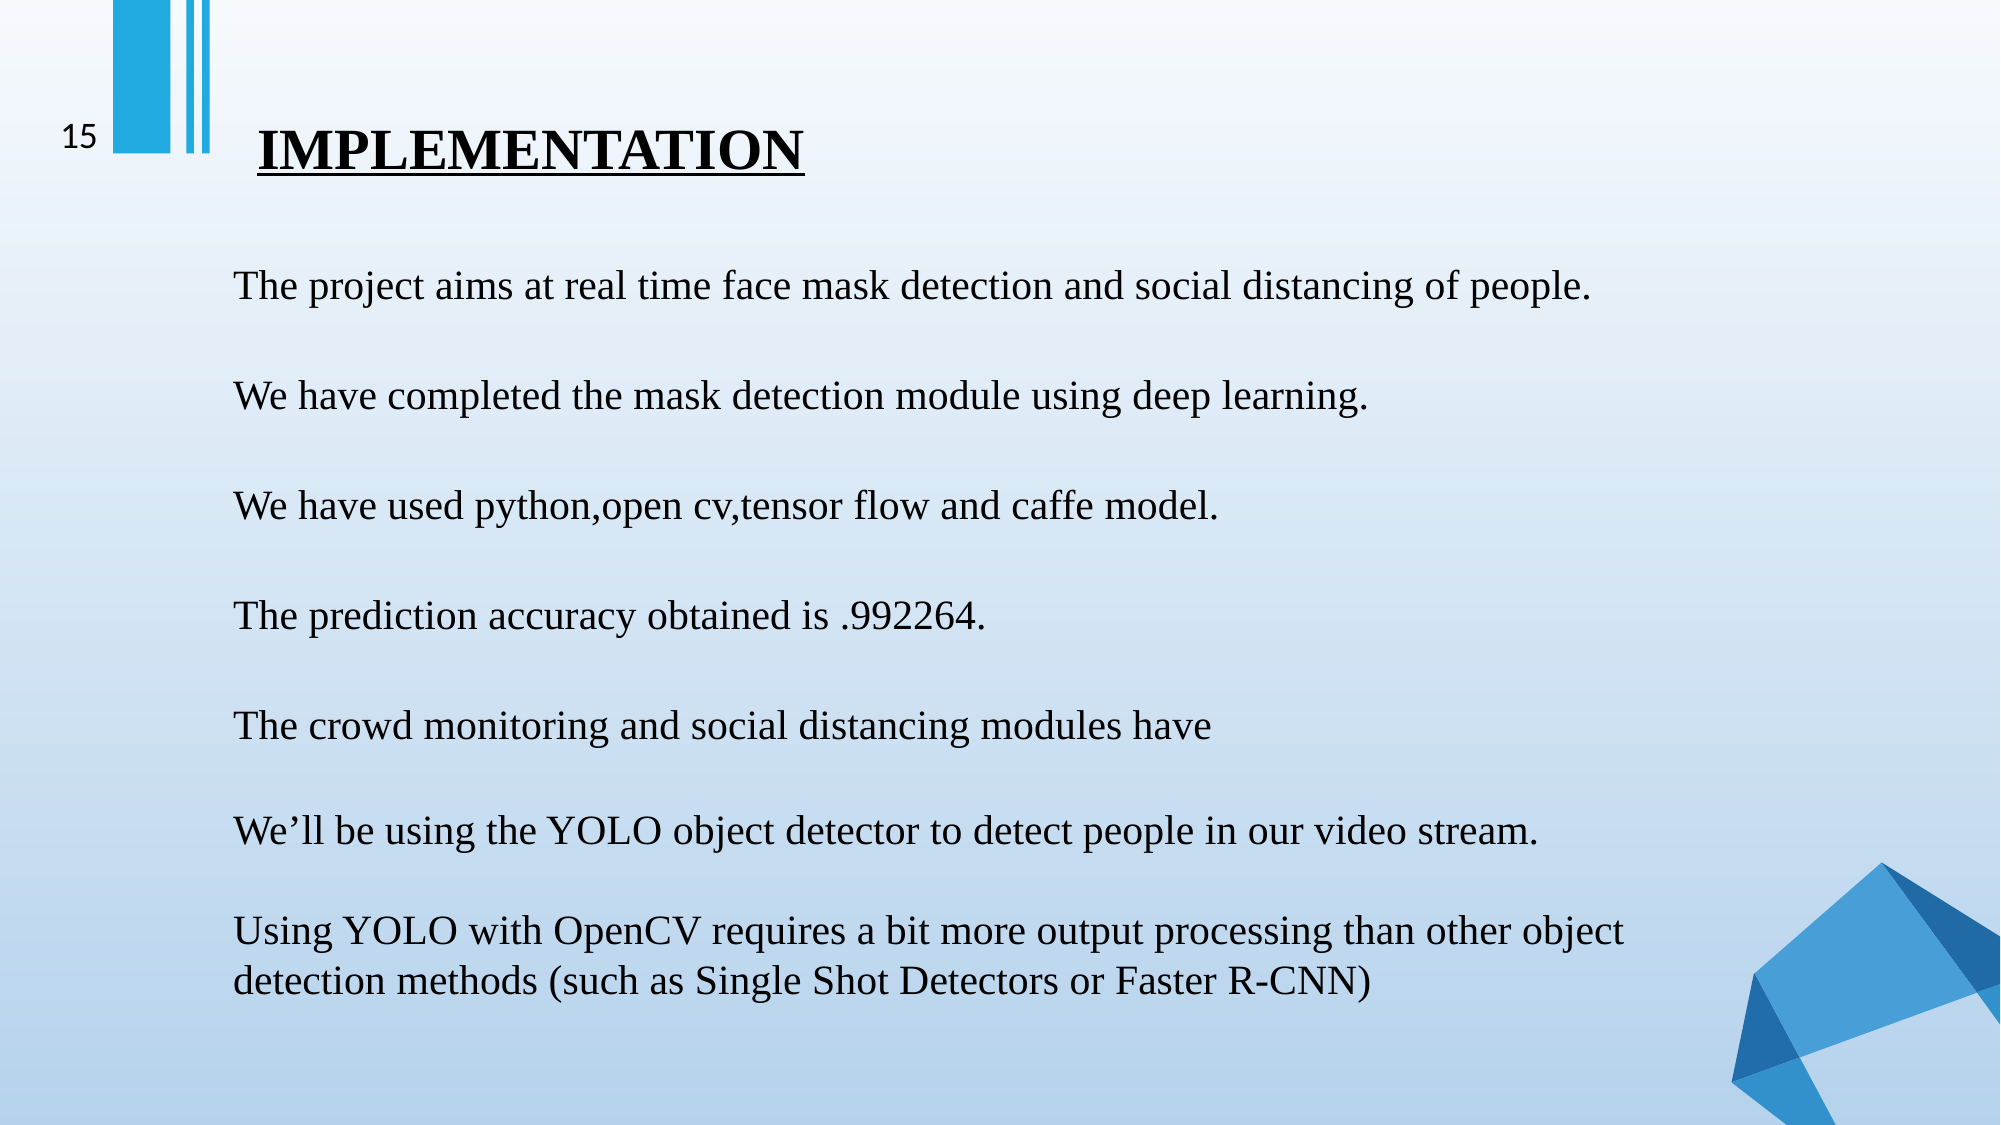

15
IMPLEMENTATION

The project aims at real time face mask detection and social distancing of people.

We have completed the mask detection module using deep learning.

We have used python,open cv,tensor flow and caffe model.

The prediction accuracy obtained is .992264.

The crowd monitoring and social distancing modules have

We’ll be using the YOLO object detector to detect people in our video stream.

Using YOLO with OpenCV requires a bit more output processing than other object detection methods (such as Single Shot Detectors or Faster R-CNN)